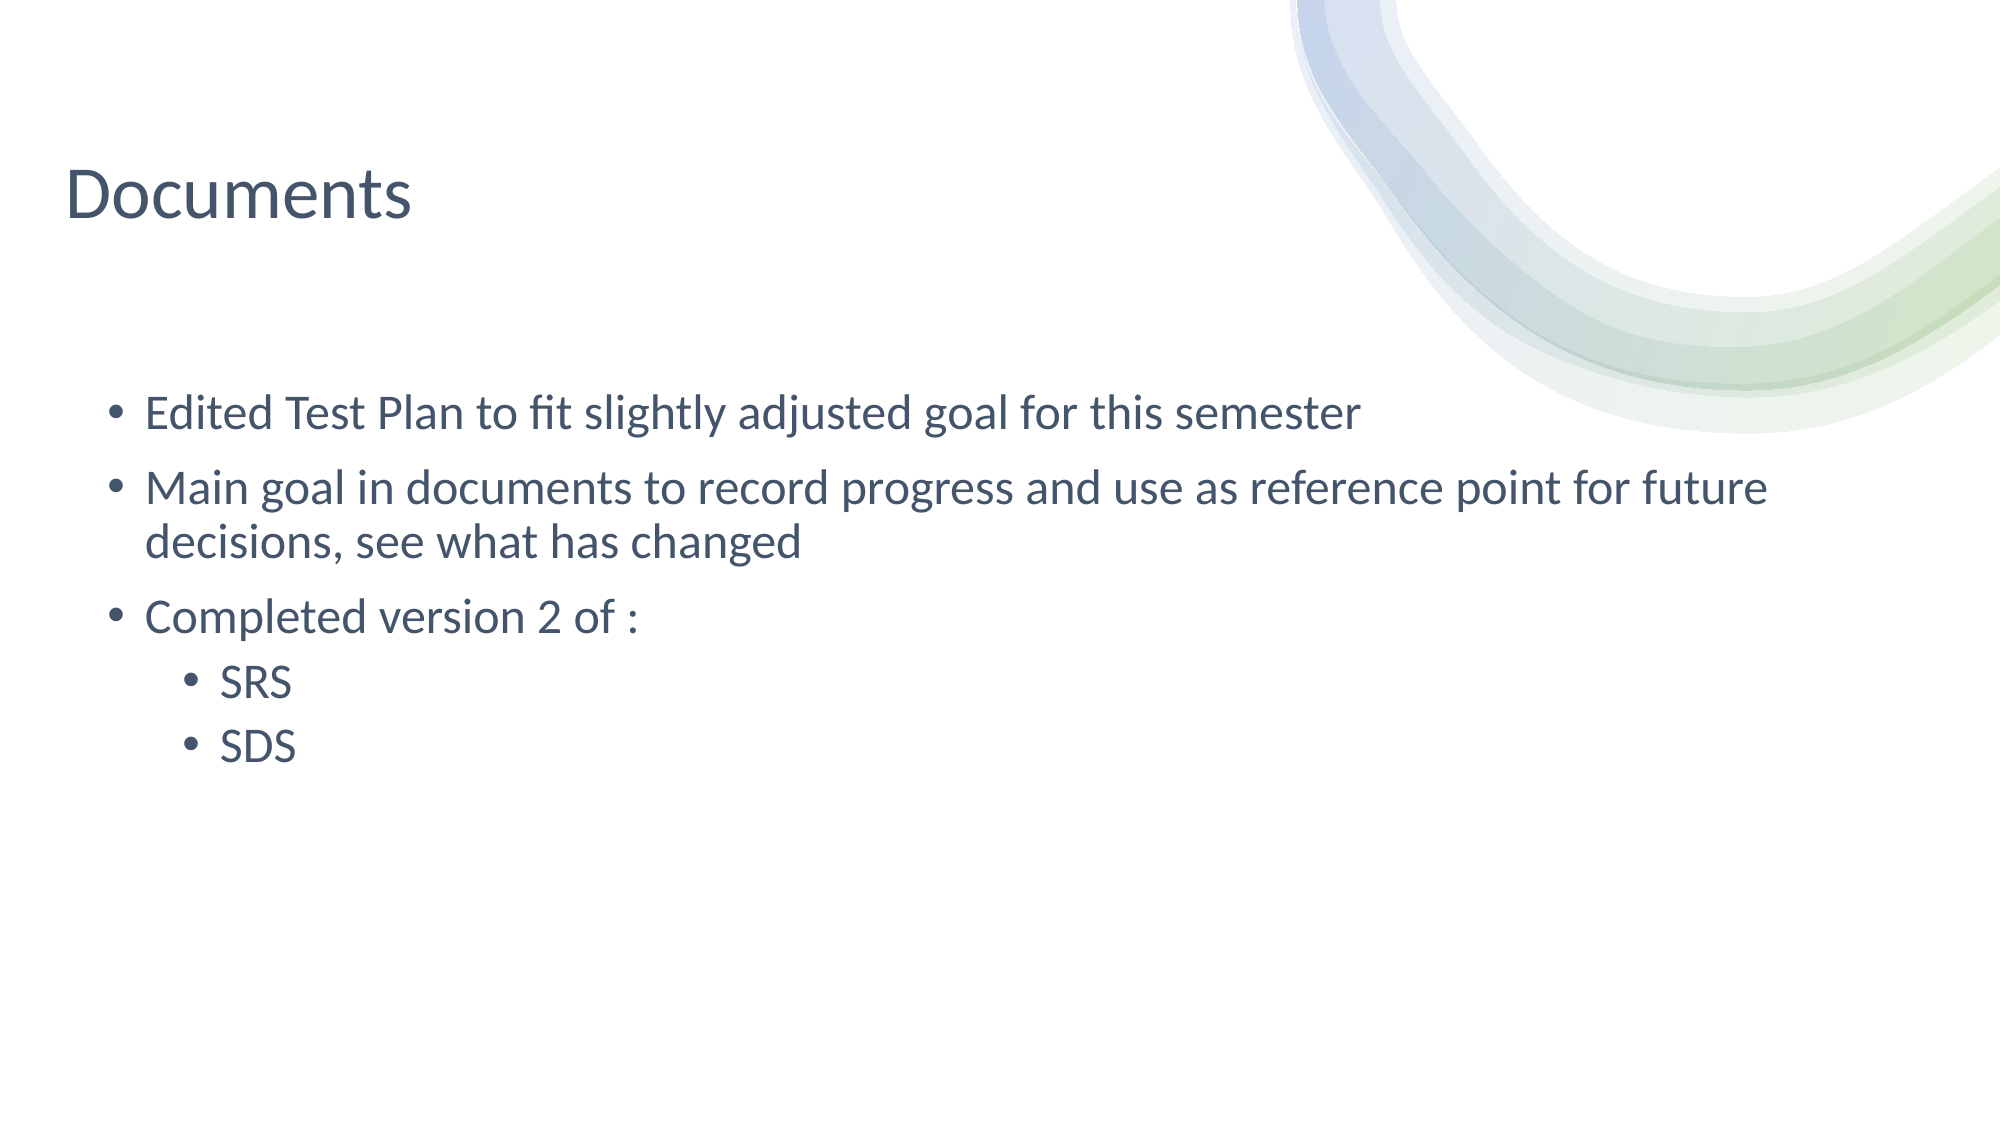

# Documents
Edited Test Plan to fit slightly adjusted goal for this semester
Main goal in documents to record progress and use as reference point for future decisions, see what has changed
Completed version 2 of :
SRS
SDS